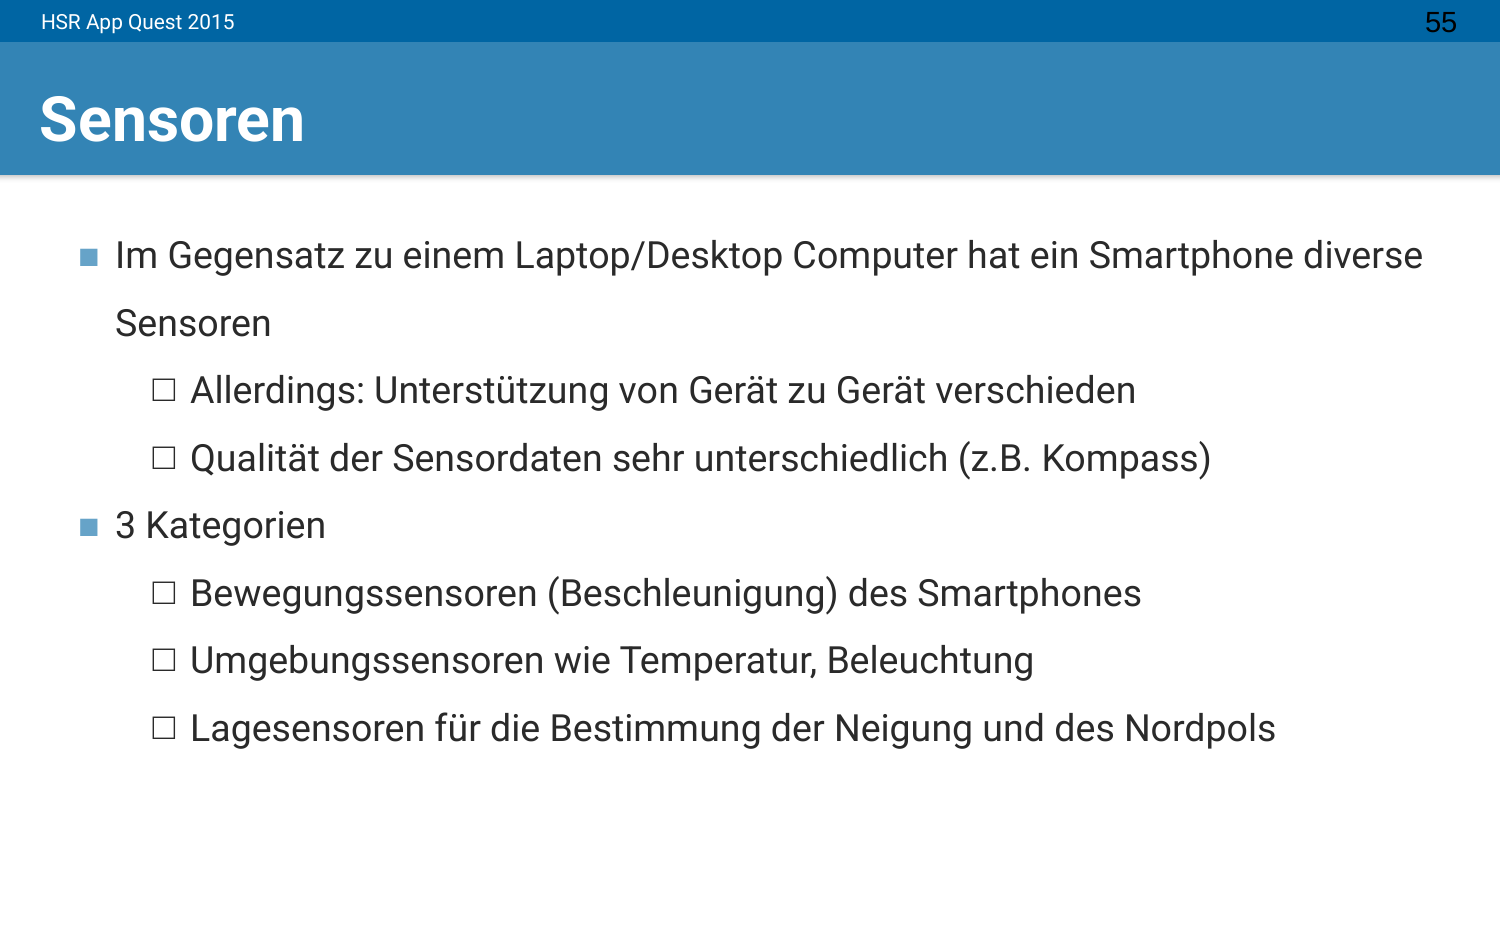

55
# Sensoren
Im Gegensatz zu einem Laptop/Desktop Computer hat ein Smartphone diverse Sensoren
Allerdings: Unterstützung von Gerät zu Gerät verschieden
Qualität der Sensordaten sehr unterschiedlich (z.B. Kompass)
3 Kategorien
Bewegungssensoren (Beschleunigung) des Smartphones
Umgebungssensoren wie Temperatur, Beleuchtung
Lagesensoren für die Bestimmung der Neigung und des Nordpols